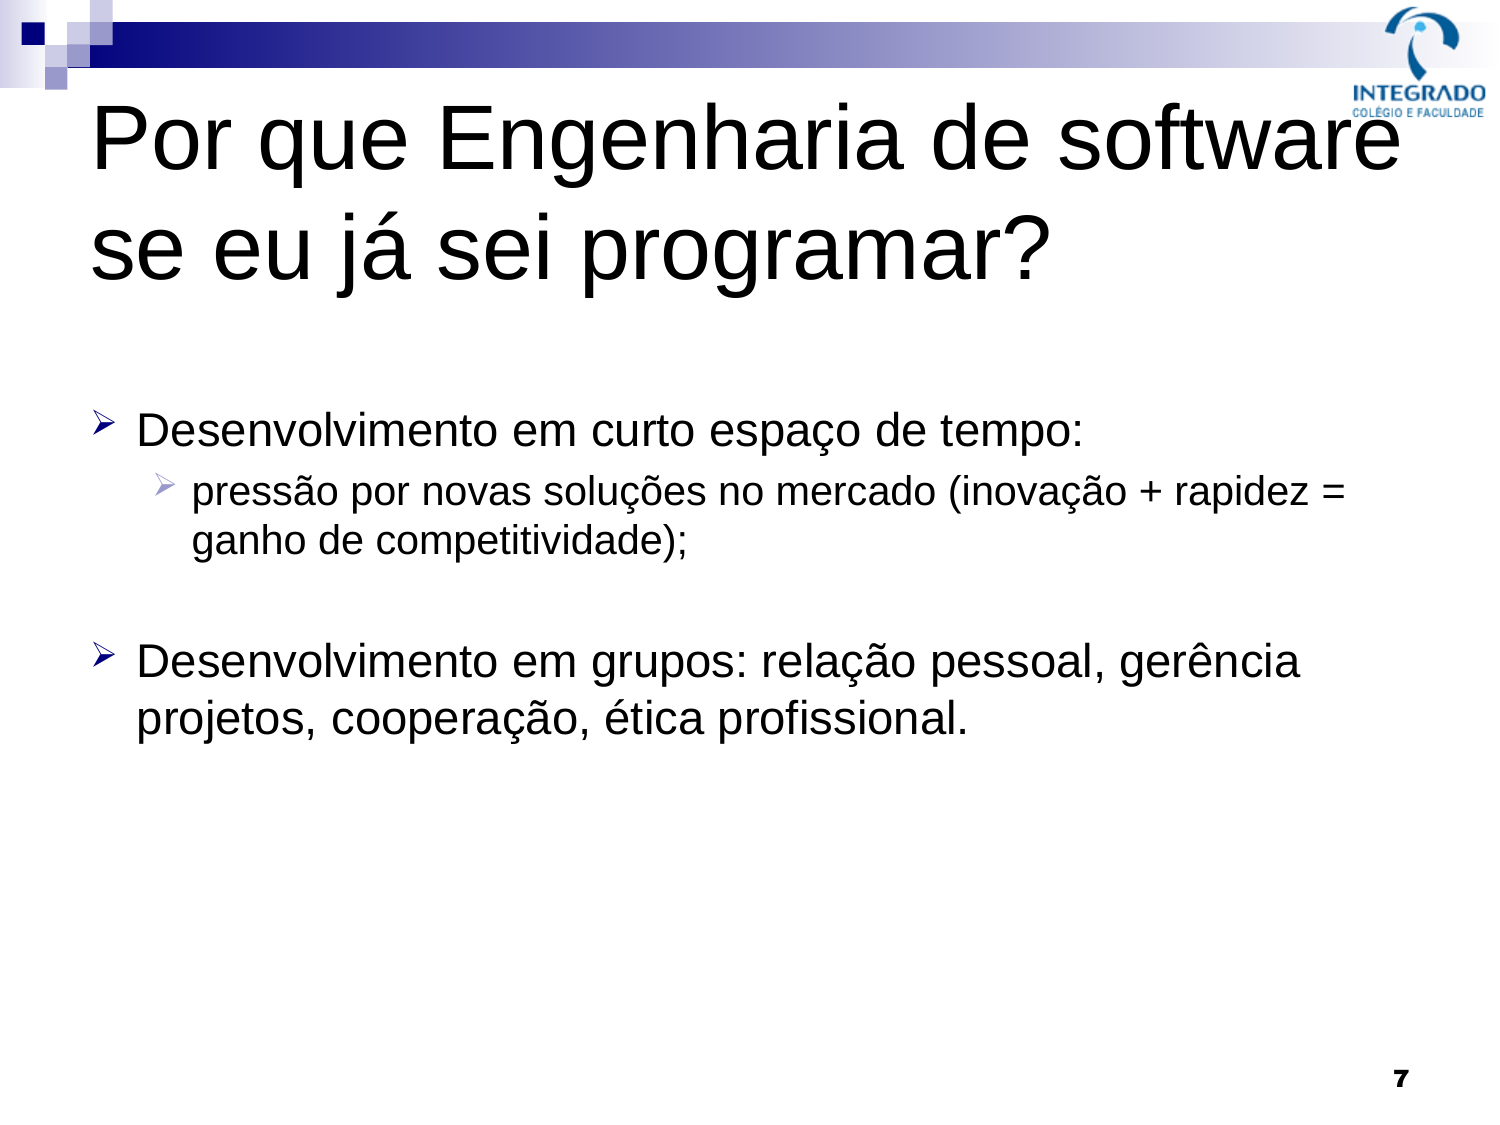

# Por que Engenharia de software se eu já sei programar?

Desenvolvimento em curto espaço de tempo:
pressão por novas soluções no mercado (inovação + rapidez = ganho de competitividade);

Desenvolvimento em grupos: relação pessoal, gerência projetos, cooperação, ética profissional.

7